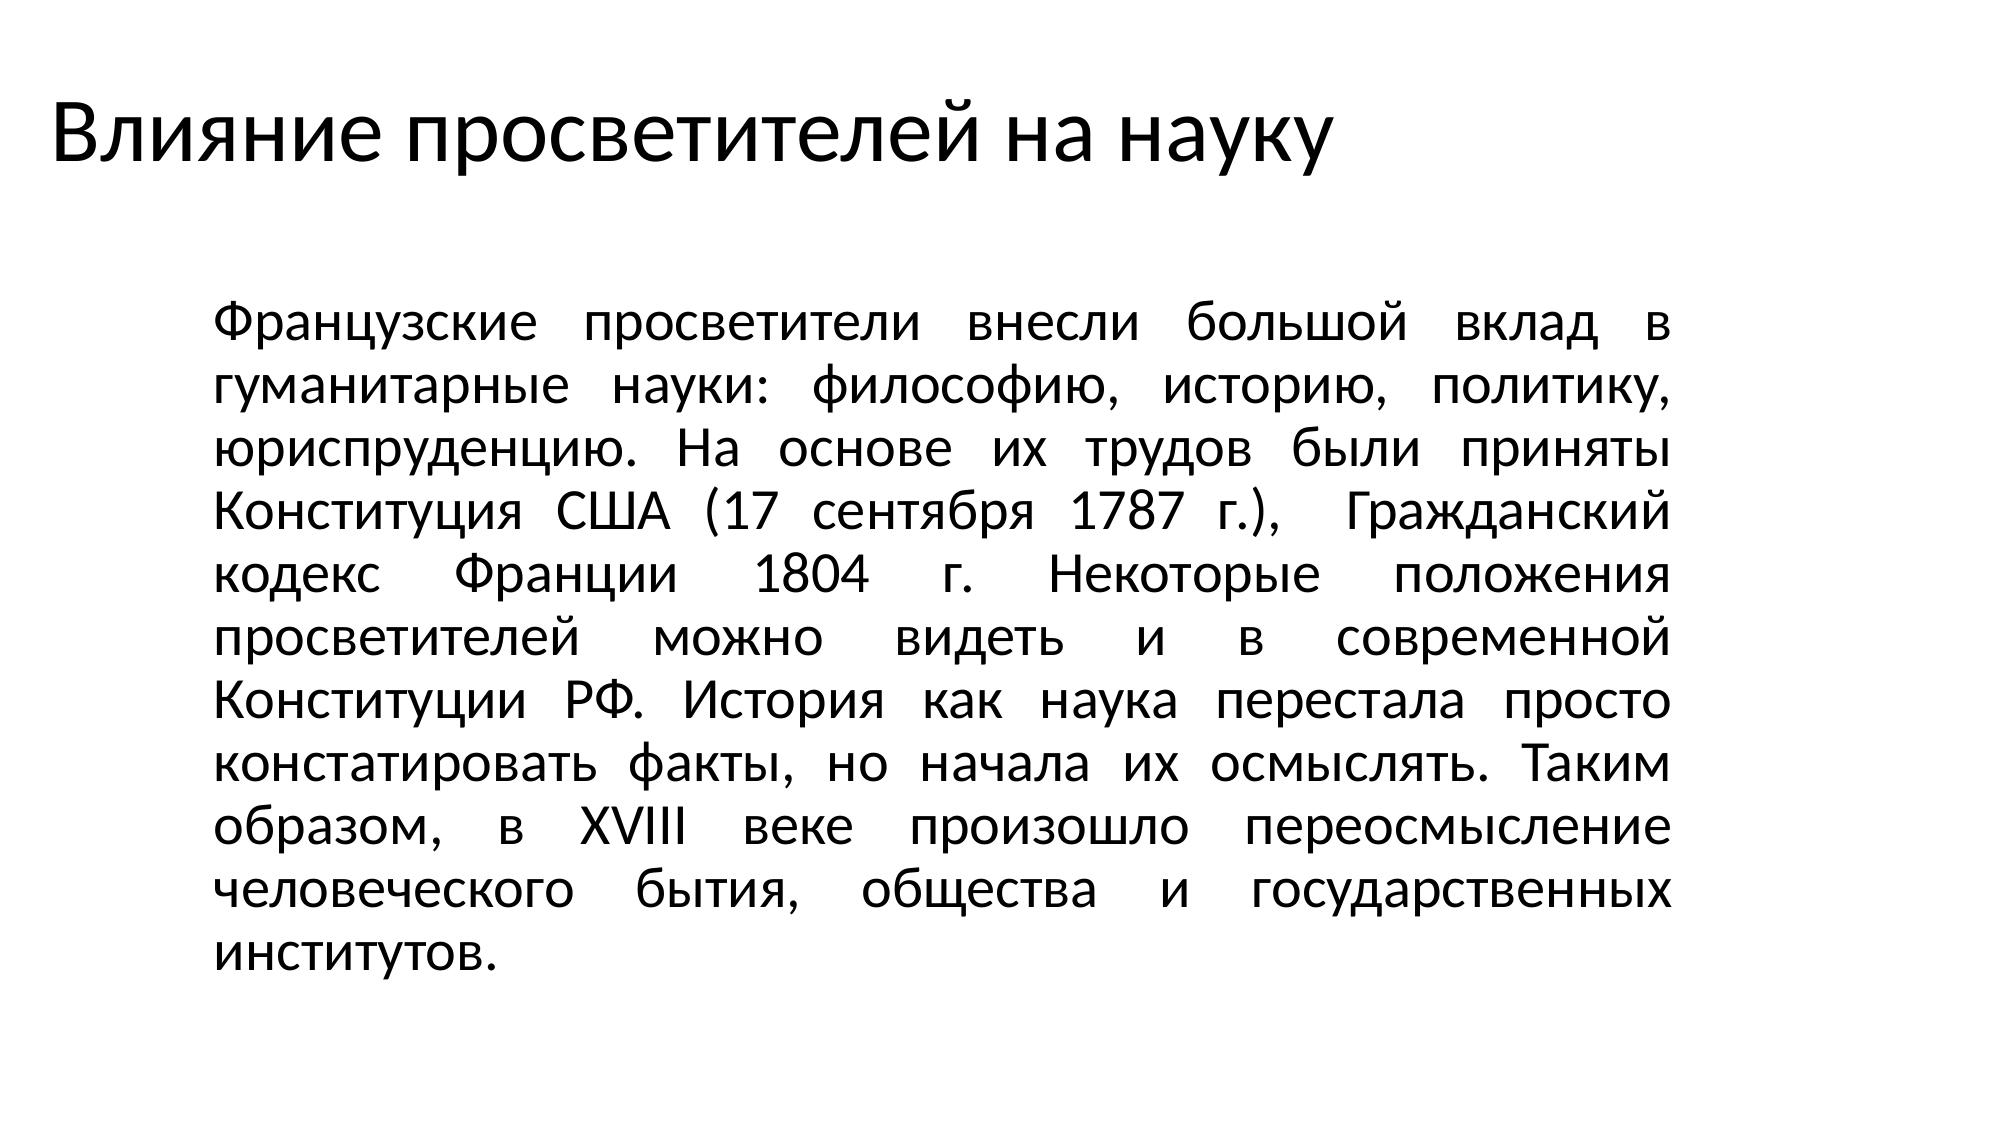

# Влияние просветителей на науку
Французские просветители внесли большой вклад в гуманитарные науки: философию, историю, политику, юриспруденцию. На основе их трудов были приняты Конституция США (17 сентября 1787 г.),  Гражданский кодекс Франции 1804 г. Некоторые положения просветителей можно видеть и в современной Конституции РФ. История как наука перестала просто констатировать факты, но начала их осмыслять. Таким образом, в XVIII веке произошло переосмысление человеческого бытия, общества и государственных институтов.